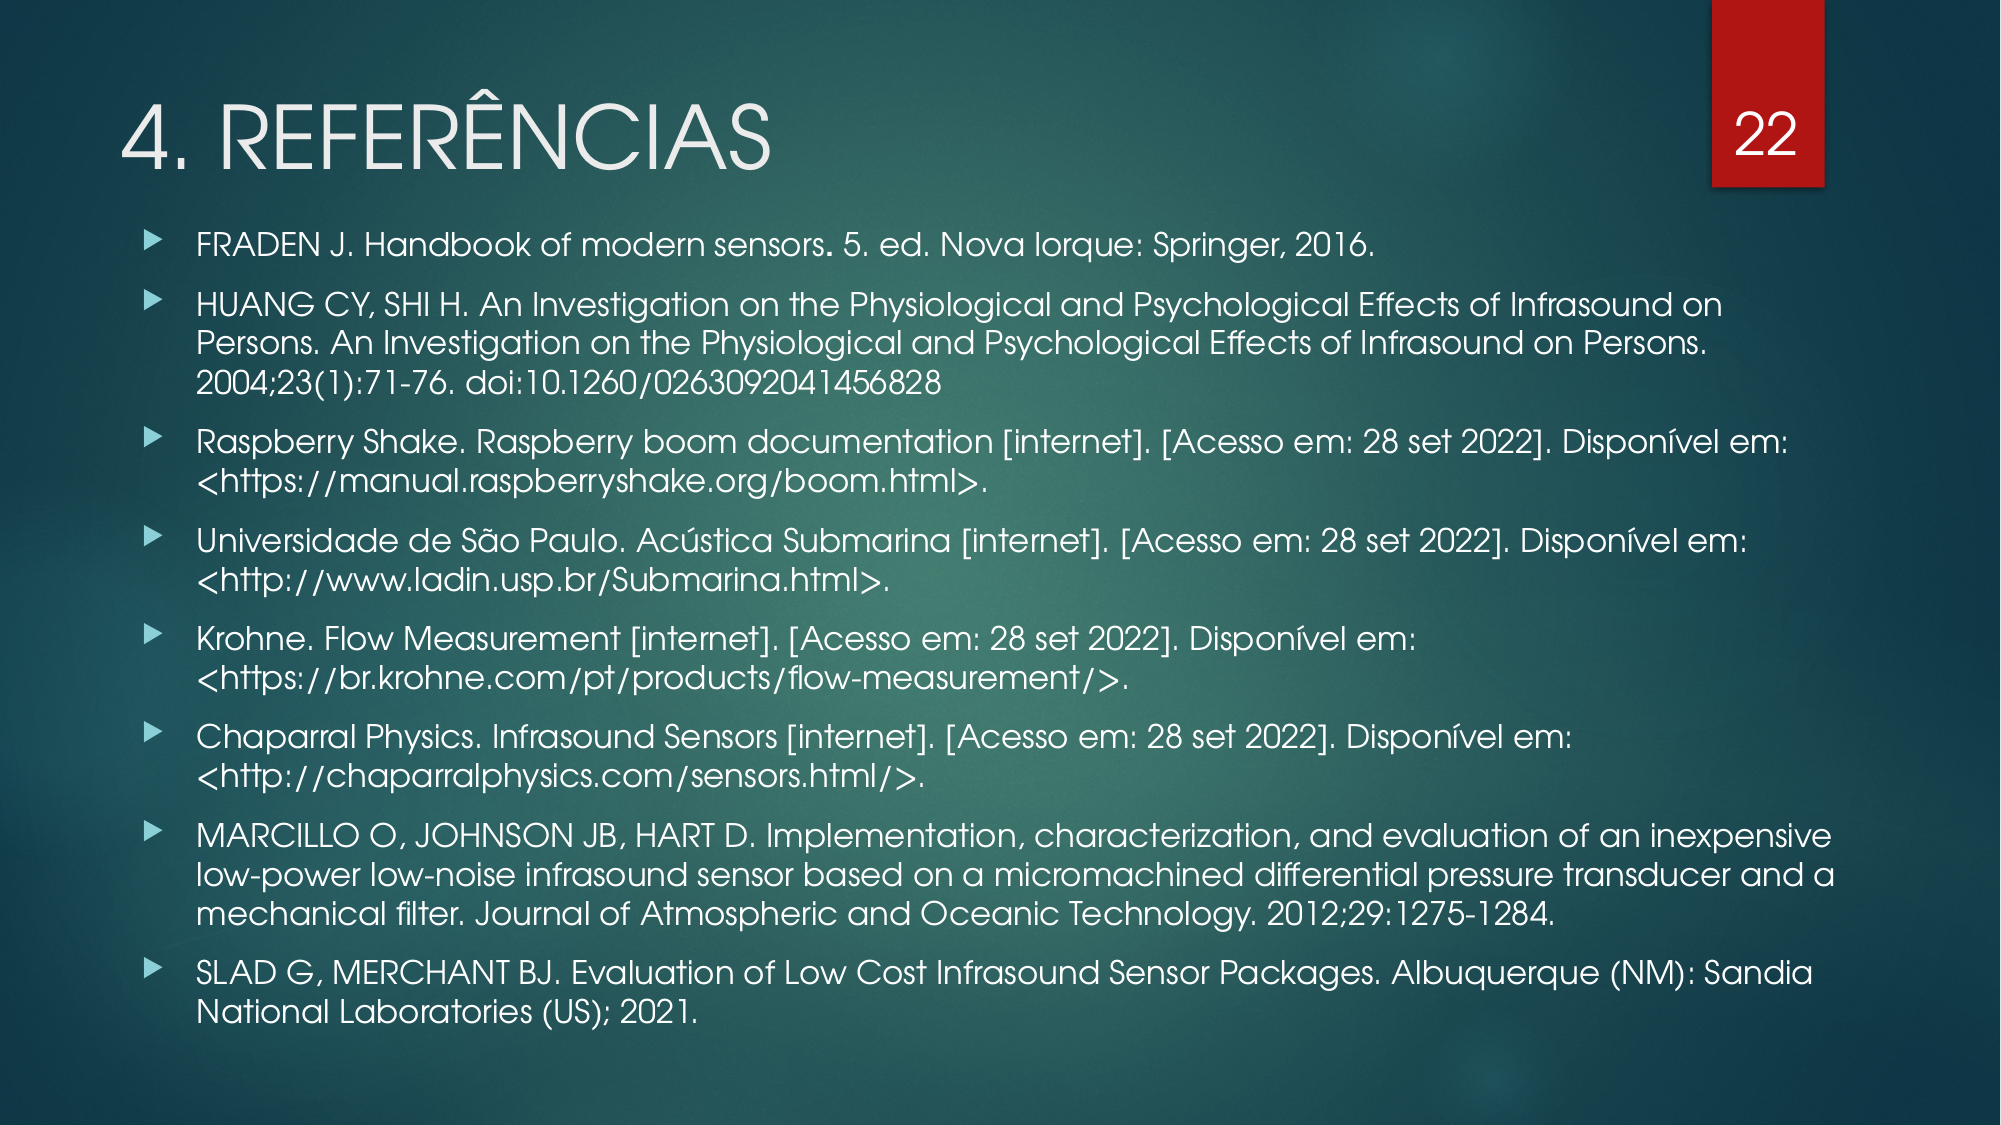

22
# 4. REFERÊNCIAS
FRADEN J. Handbook of modern sensors. 5. ed. Nova Iorque: Springer, 2016.
HUANG CY, SHI H. An Investigation on the Physiological and Psychological Effects of Infrasound on Persons. An Investigation on the Physiological and Psychological Effects of Infrasound on Persons. 2004;23(1):71-76. doi:10.1260/0263092041456828
Raspberry Shake. Raspberry boom documentation [internet]. [Acesso em: 28 set 2022]. Disponível em: <https://manual.raspberryshake.org/boom.html>.
Universidade de São Paulo. Acústica Submarina [internet]. [Acesso em: 28 set 2022]. Disponível em: <http://www.ladin.usp.br/Submarina.html>.
Krohne. Flow Measurement [internet]. [Acesso em: 28 set 2022]. Disponível em: <https://br.krohne.com/pt/products/flow-measurement/>.
Chaparral Physics. Infrasound Sensors [internet]. [Acesso em: 28 set 2022]. Disponível em: <http://chaparralphysics.com/sensors.html/>.
MARCILLO O, JOHNSON JB, HART D. Implementation, characterization, and evaluation of an inexpensive low-power low-noise infrasound sensor based on a micromachined differential pressure transducer and a mechanical filter. Journal of Atmospheric and Oceanic Technology. 2012;29:1275-1284.
SLAD G, MERCHANT BJ. Evaluation of Low Cost Infrasound Sensor Packages. Albuquerque (NM): Sandia National Laboratories (US); 2021.